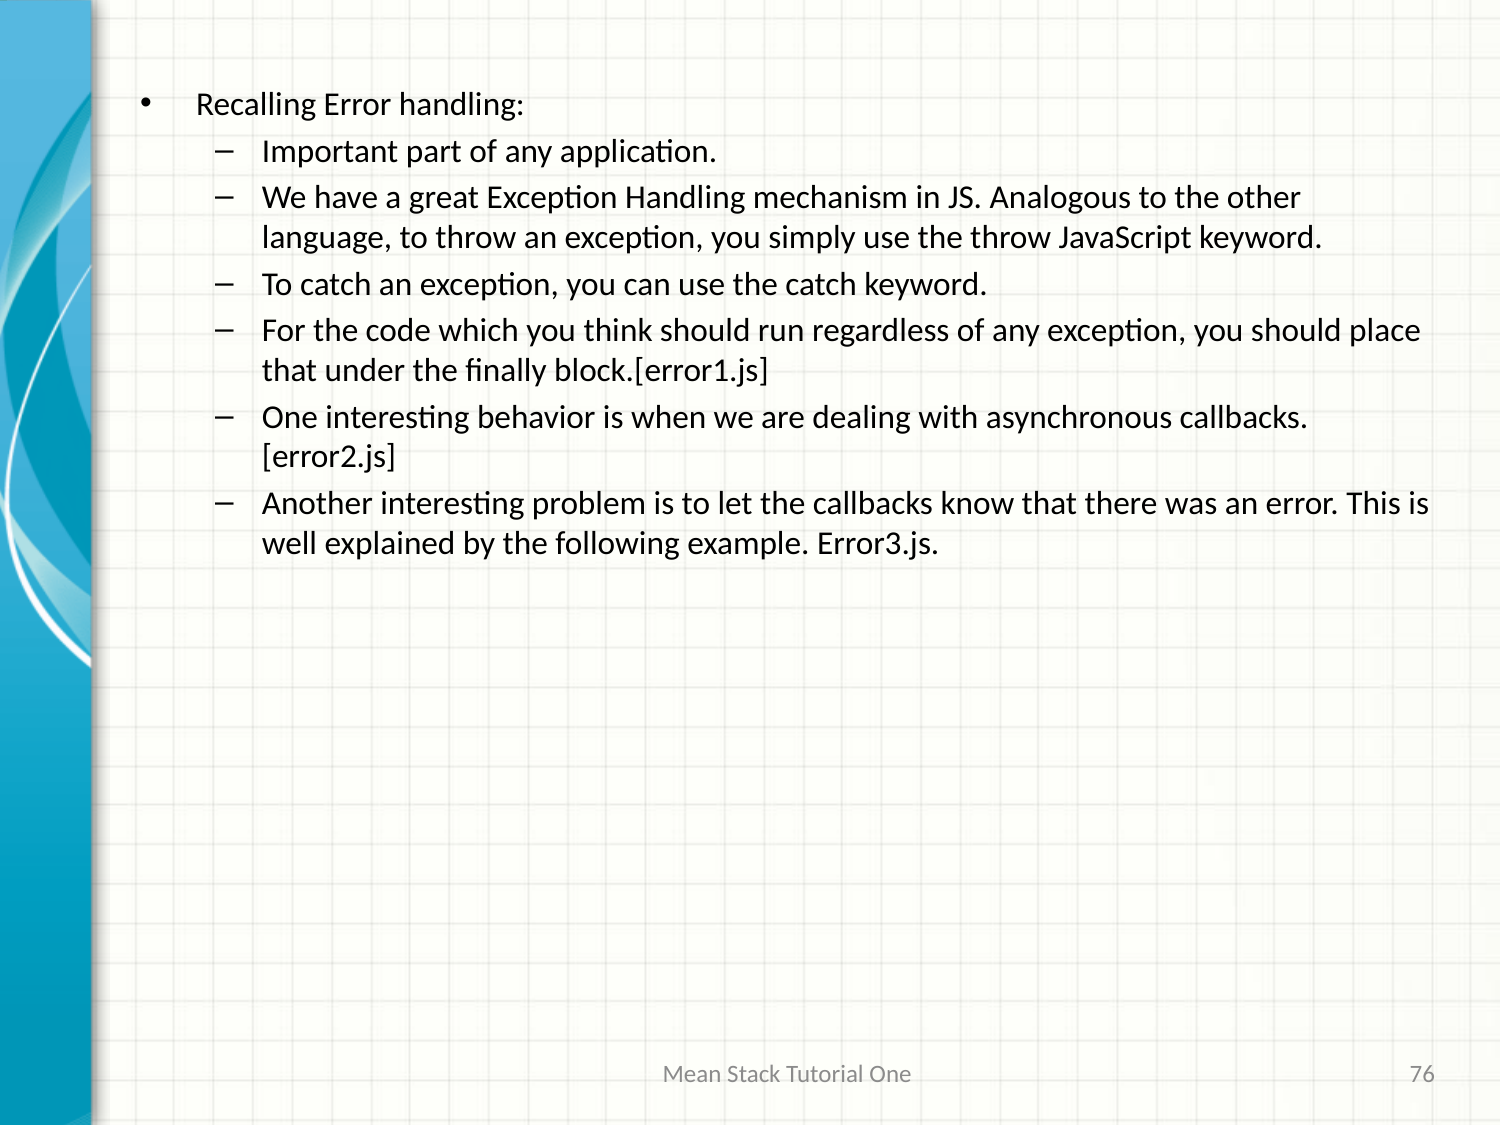

Recalling Error handling:
Important part of any application.
We have a great Exception Handling mechanism in JS. Analogous to the other language, to throw an exception, you simply use the throw JavaScript keyword.
To catch an exception, you can use the catch keyword.
For the code which you think should run regardless of any exception, you should place that under the finally block.[error1.js]
One interesting behavior is when we are dealing with asynchronous callbacks.[error2.js]
Another interesting problem is to let the callbacks know that there was an error. This is well explained by the following example. Error3.js.

Mean Stack Tutorial One
76